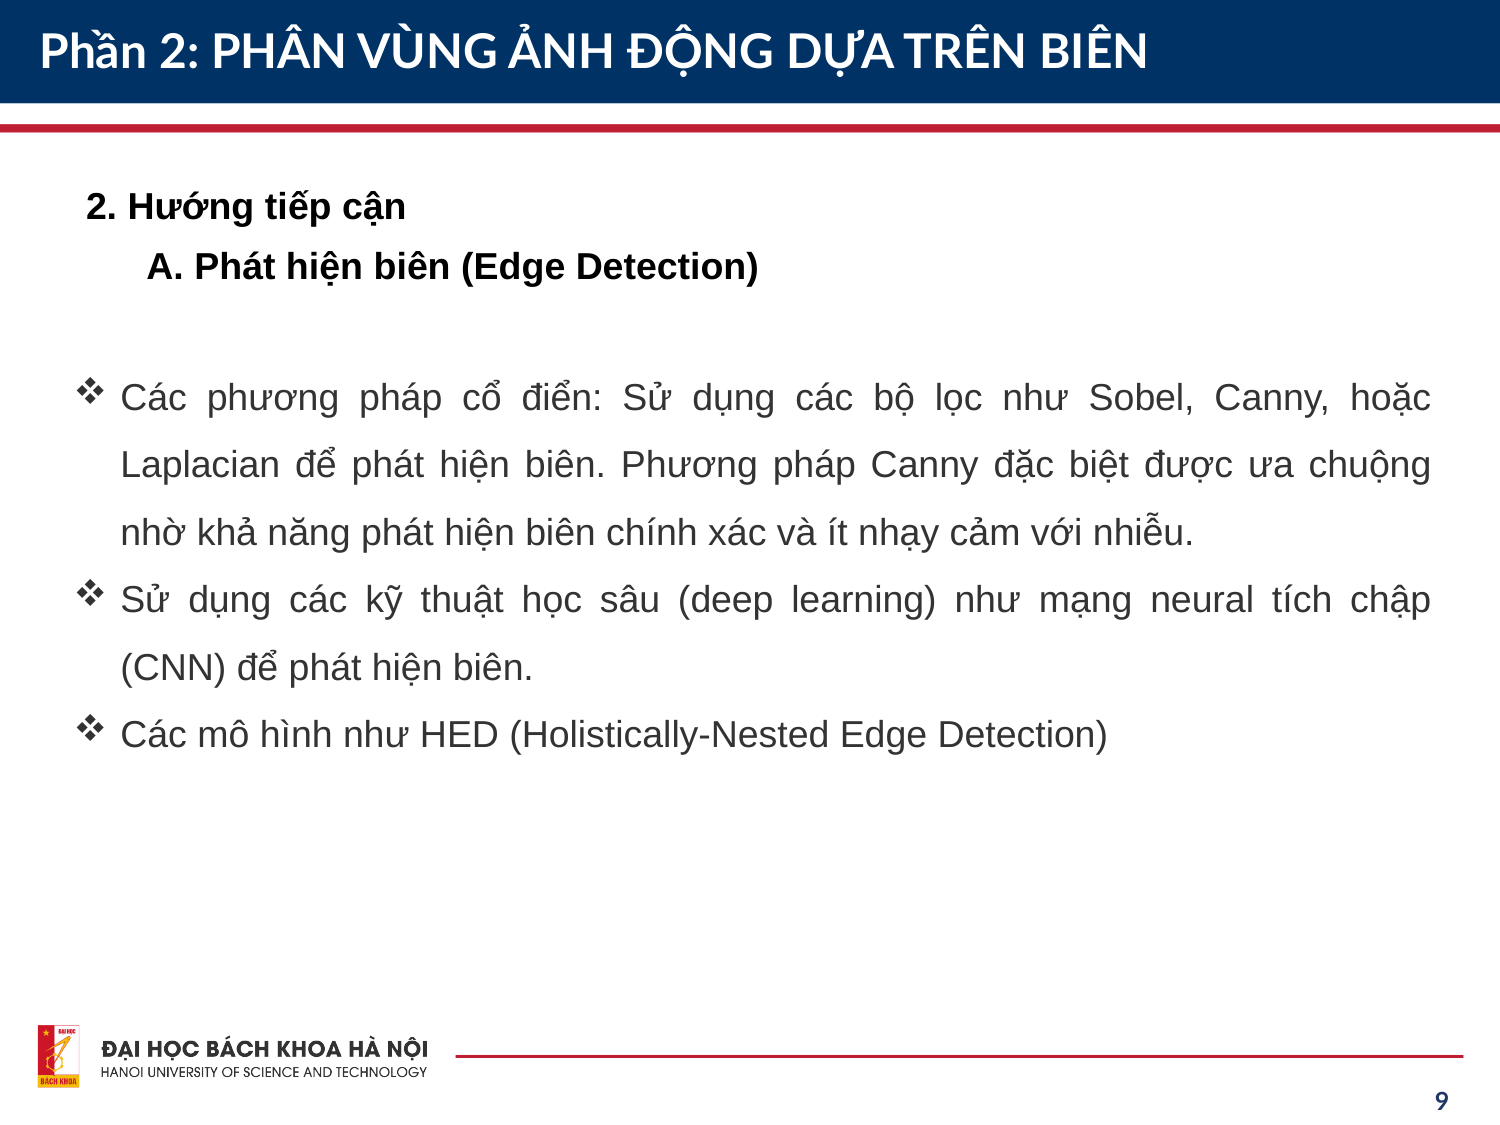

Phần 2: PHÂN VÙNG ẢNH ĐỘNG DỰA TRÊN BIÊN
2. Hướng tiếp cận
A. Phát hiện biên (Edge Detection)
Các phương pháp cổ điển: Sử dụng các bộ lọc như Sobel, Canny, hoặc Laplacian để phát hiện biên. Phương pháp Canny đặc biệt được ưa chuộng nhờ khả năng phát hiện biên chính xác và ít nhạy cảm với nhiễu.
Sử dụng các kỹ thuật học sâu (deep learning) như mạng neural tích chập (CNN) để phát hiện biên.
Các mô hình như HED (Holistically-Nested Edge Detection)
9